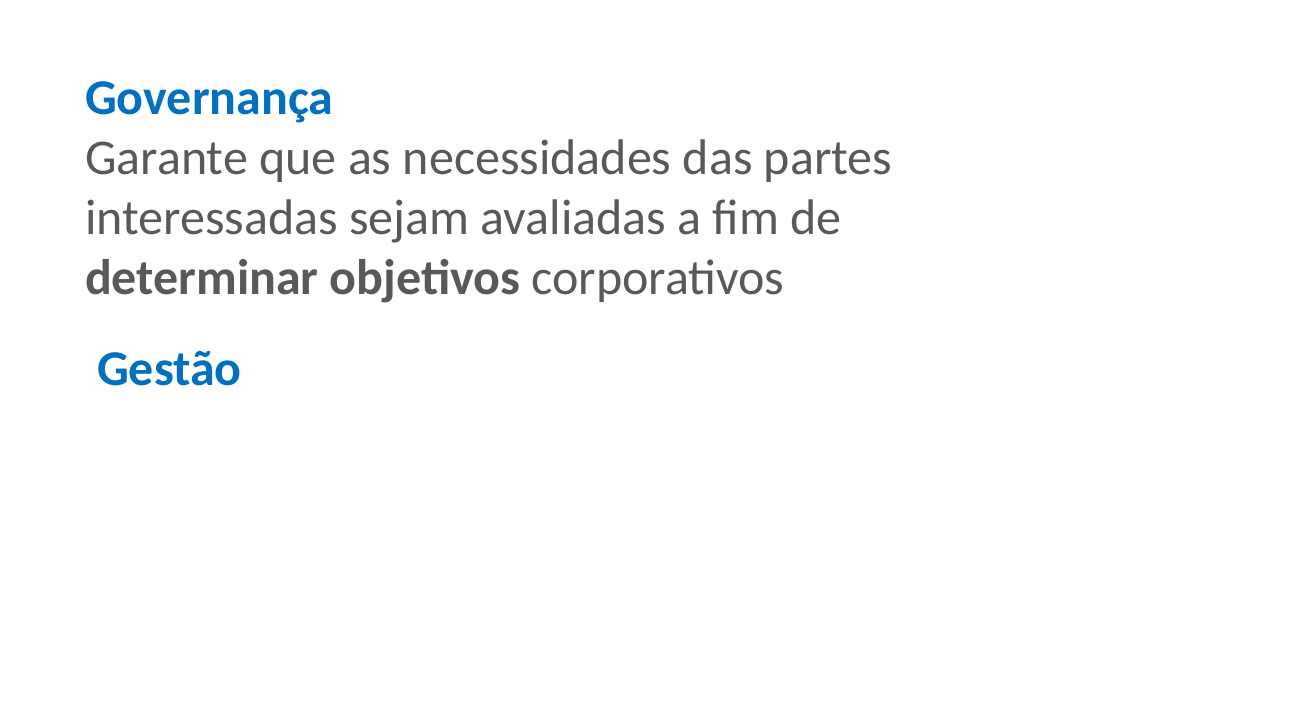

Governança
Garante que as necessidades das partes interessadas sejam avaliadas a fim de determinar objetivos corporativos
Gestão